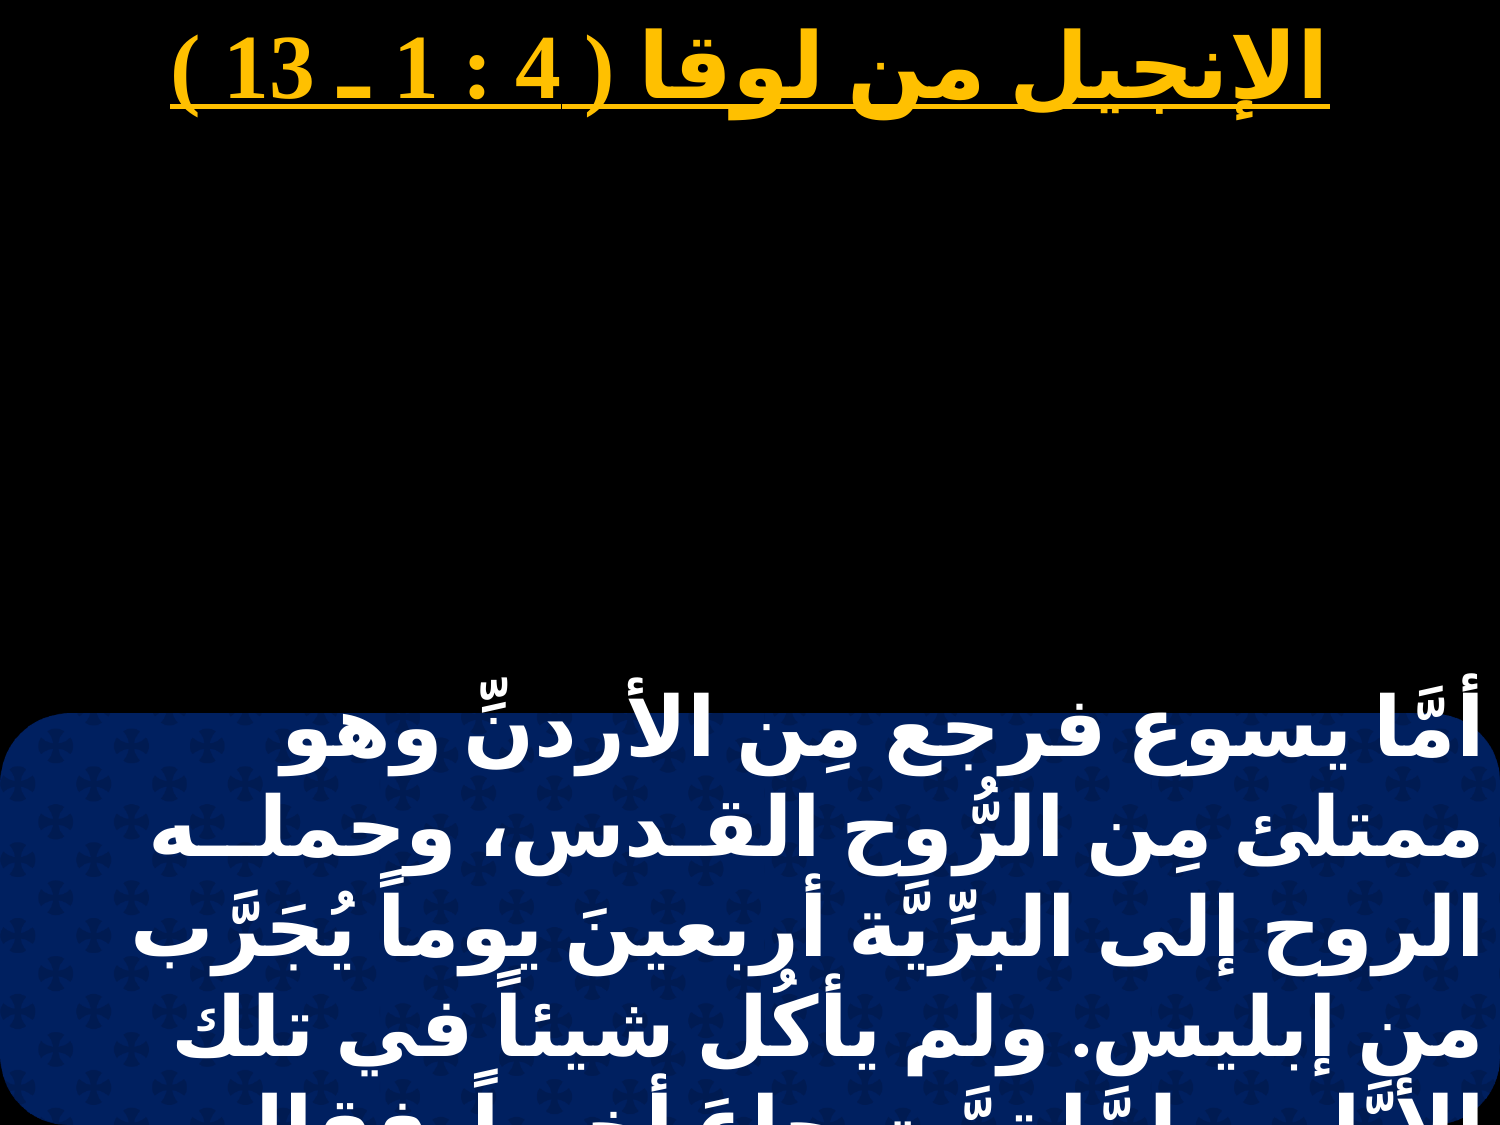

الإنجيل من لوقا ( 4 : 1 ـ 13 )
أمَّا يسوع فرجع مِن الأردنِّ وهو ممتلئ مِن الرُّوح القـدس، وحملــه الروح إلى البرِّيَّة أربعينَ يوماً يُجَرَّب من إبليس. ولم يأكُل شيئاً في تلك الأيَّام. ولمَّا تمَّت جاعَ أخيراً. فقال